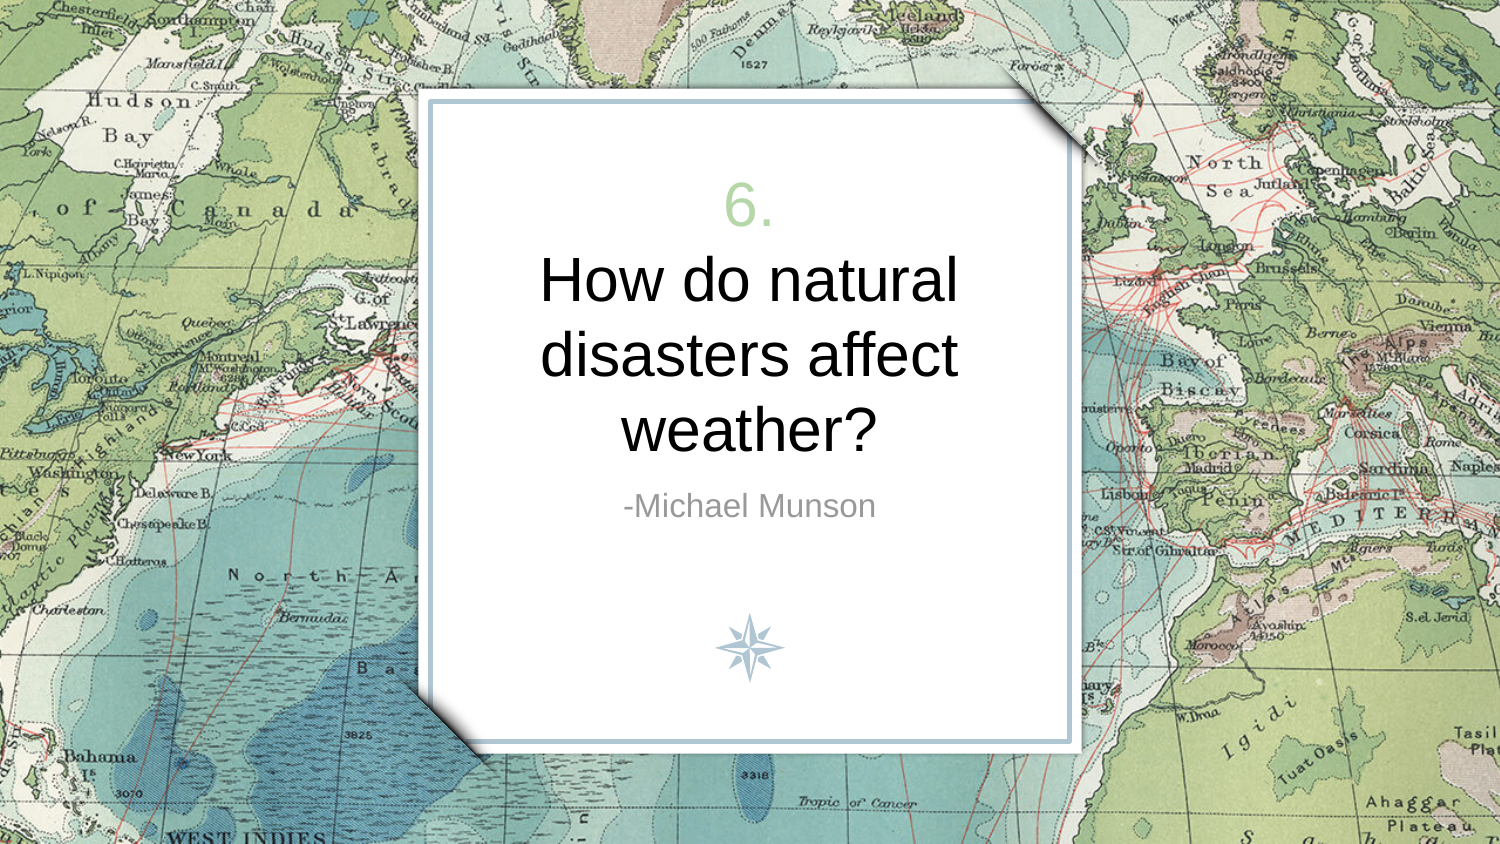

# 6.
How do natural disasters affect weather?
-Michael Munson